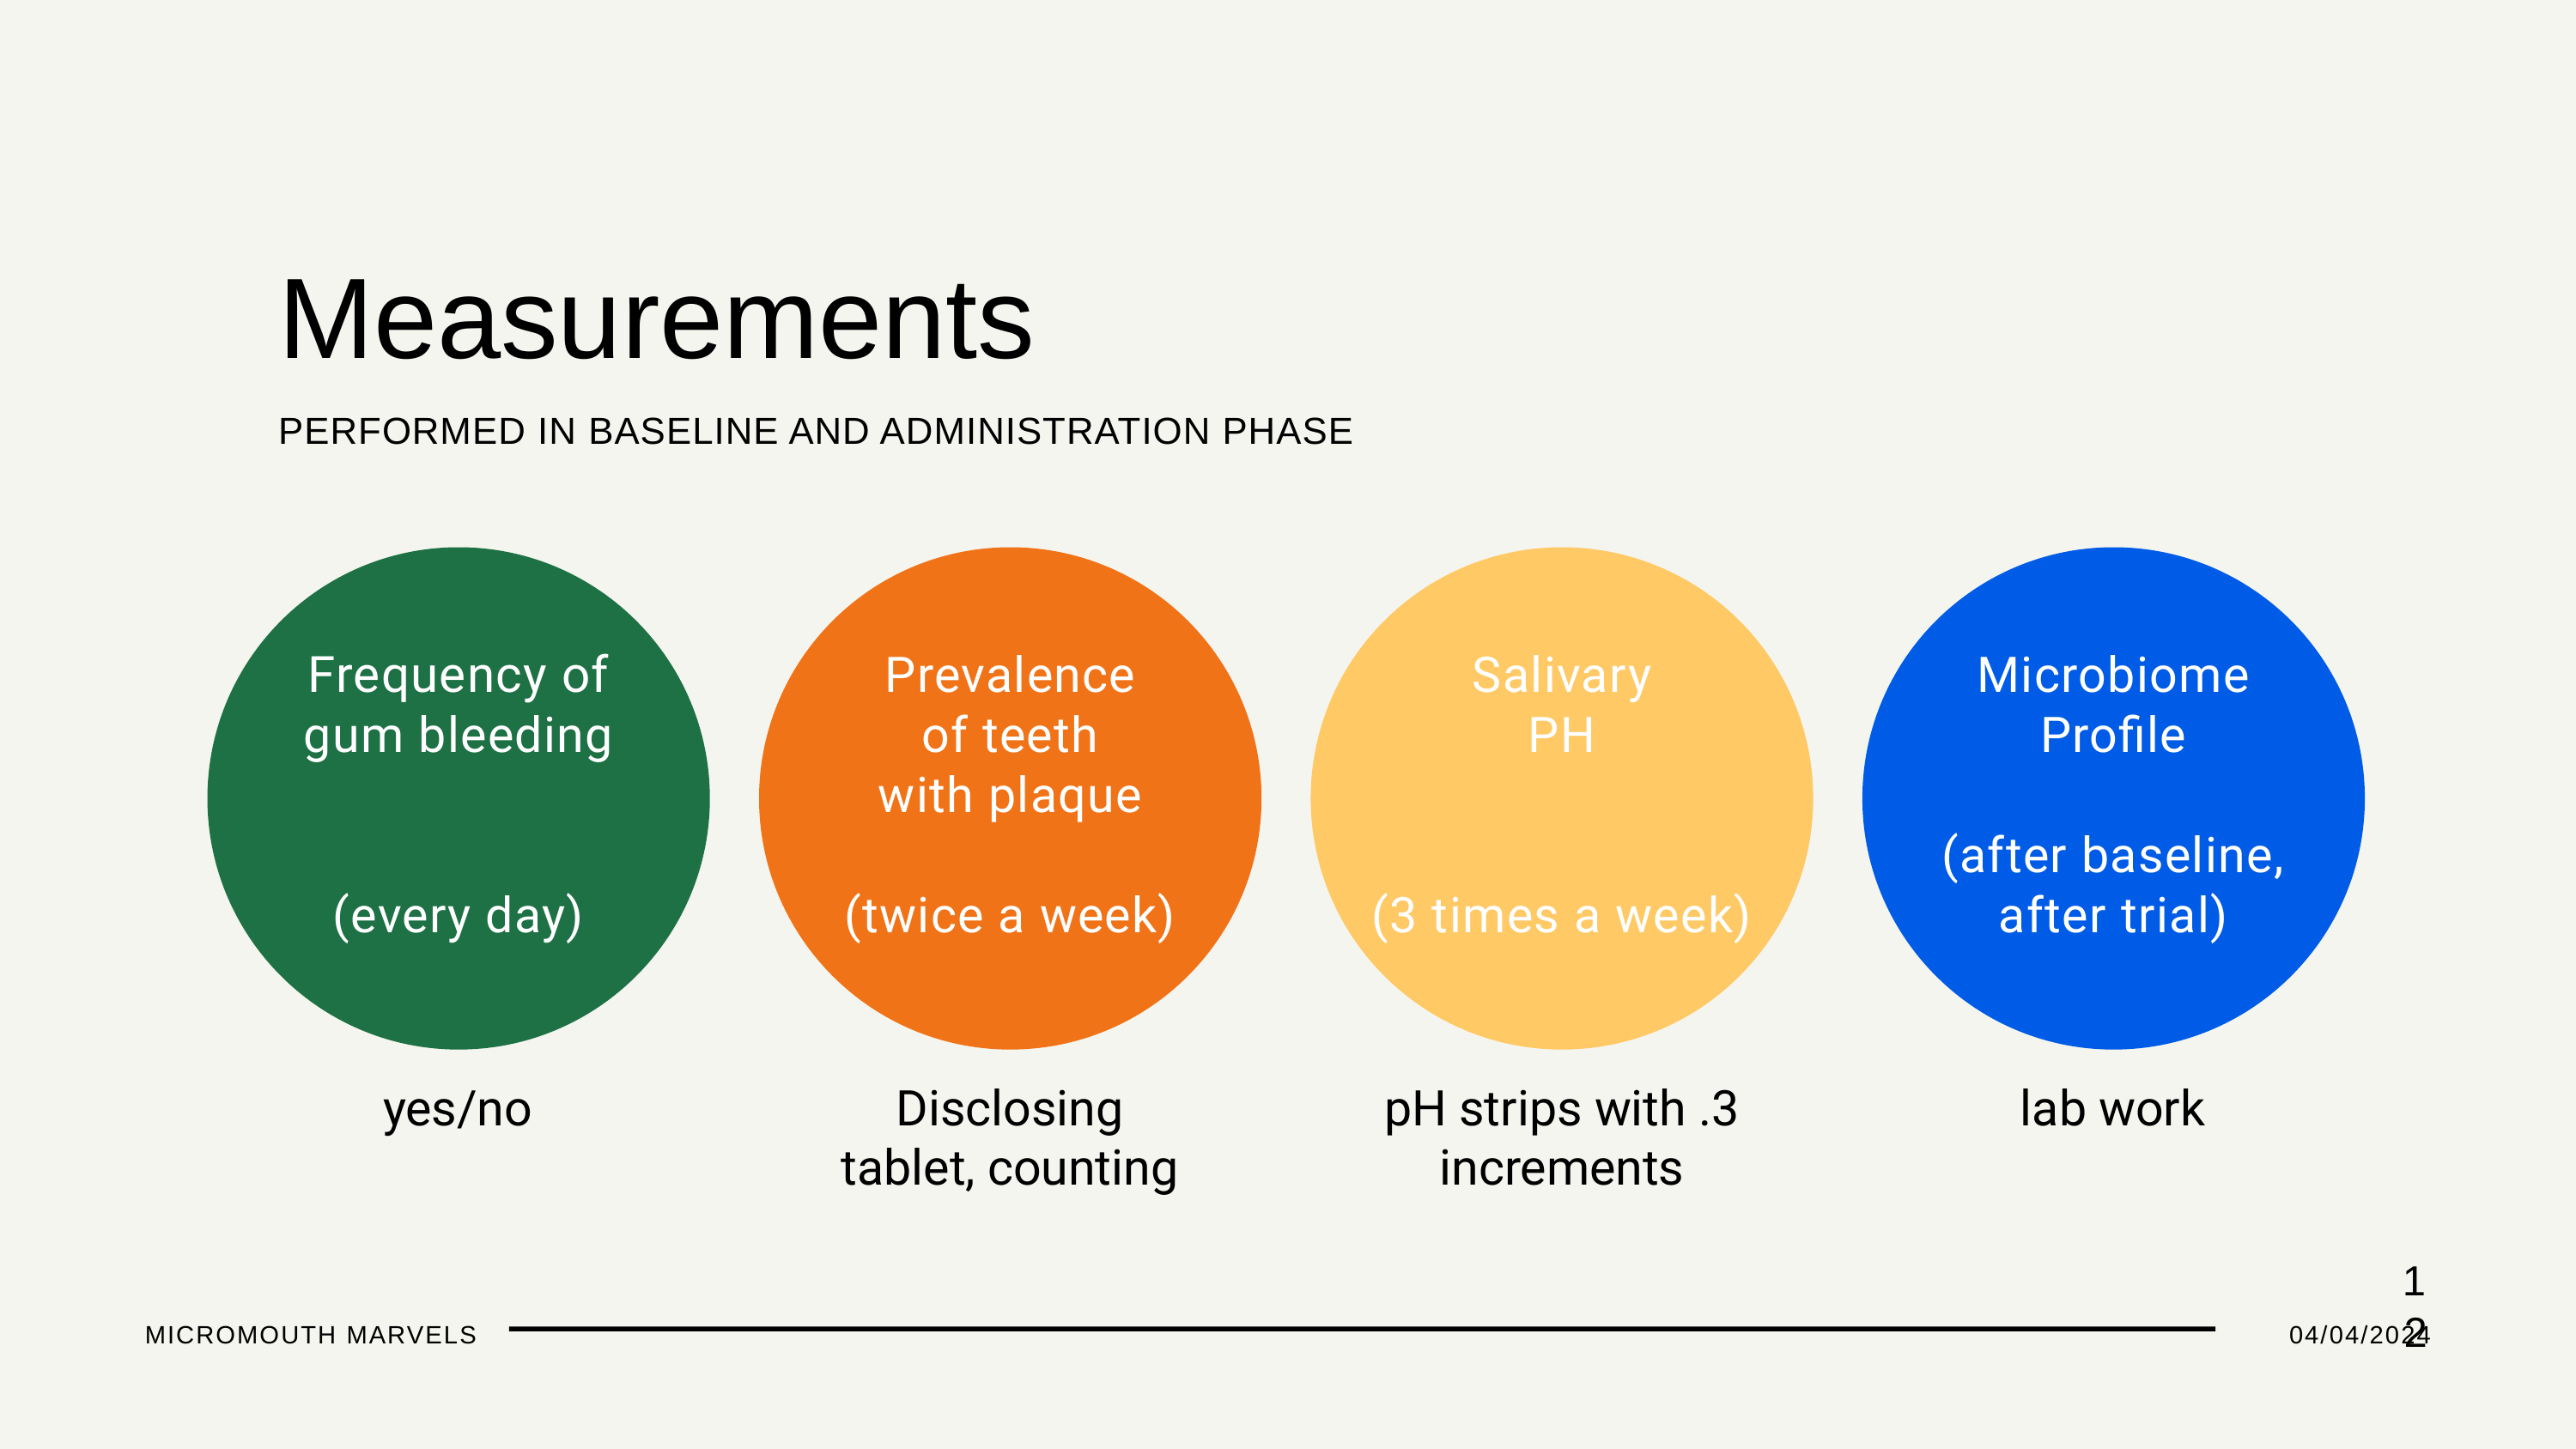

Measurements
PERFORMED IN BASELINE AND ADMINISTRATION PHASE

Frequency of
gum bleeding

(every day)

Prevalence
of teeth
with plaque

(twice a week)

Salivary
PH

(3 times a week)

Microbiome
Profile

(after baseline, after trial)
yes/no
Disclosing tablet, counting
pH strips with .3 increments
lab work
12

MICROMOUTH MARVELS
04/04/2024